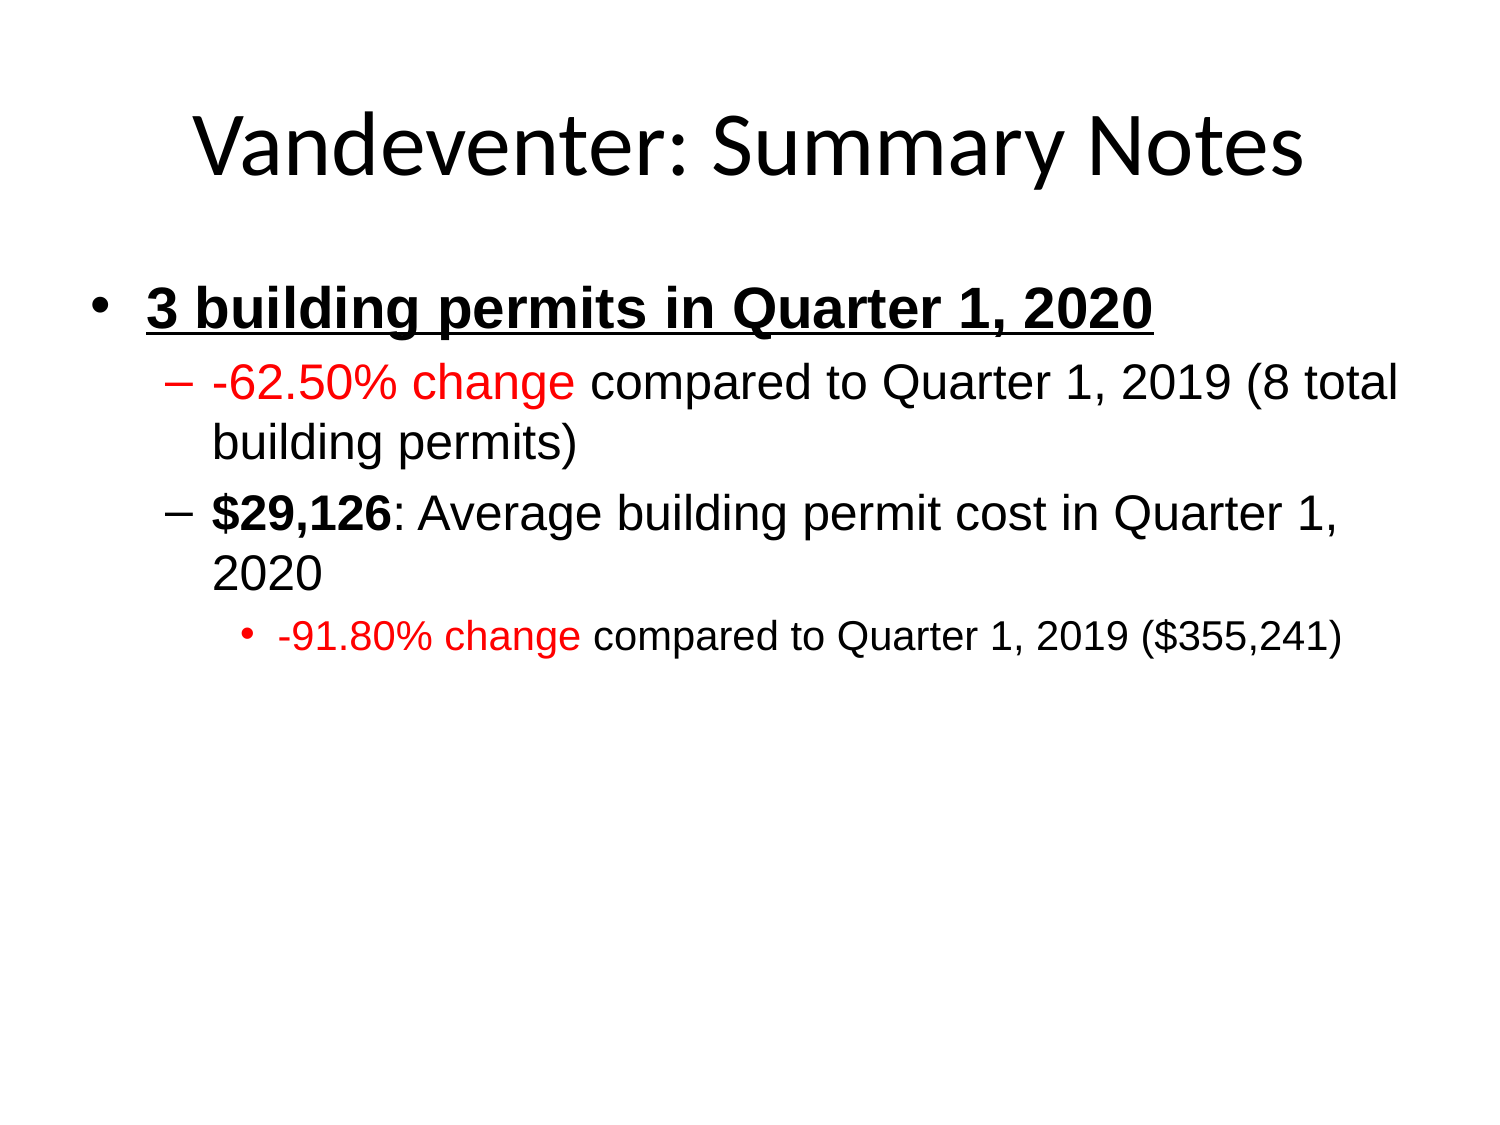

# Vandeventer: Summary Notes
3 building permits in Quarter 1, 2020
-62.50% change compared to Quarter 1, 2019 (8 total building permits)
$29,126: Average building permit cost in Quarter 1, 2020
-91.80% change compared to Quarter 1, 2019 ($355,241)